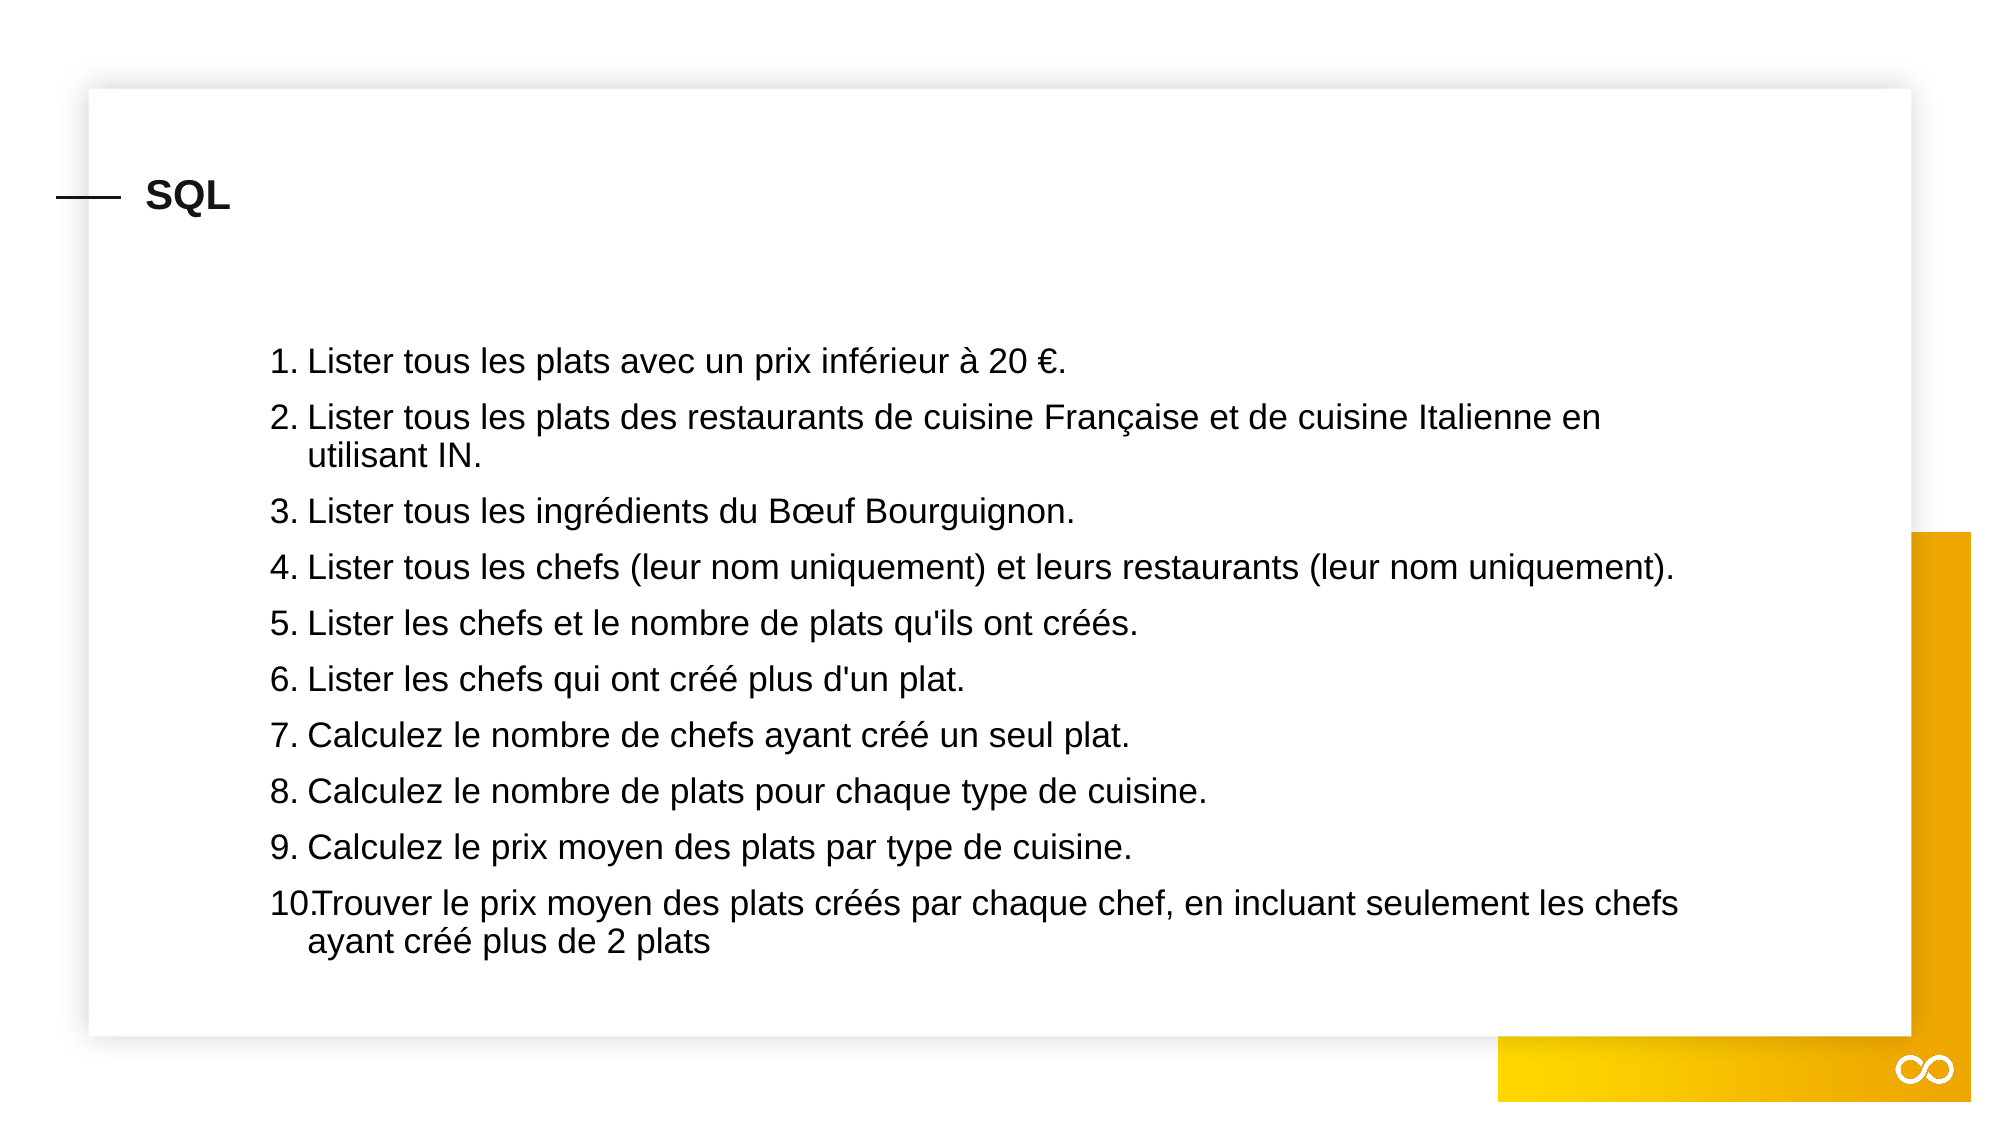

# sql
Lister tous les plats avec un prix inférieur à 20 €.
Lister tous les plats des restaurants de cuisine Française et de cuisine Italienne en utilisant IN.
Lister tous les ingrédients du Bœuf Bourguignon.
Lister tous les chefs (leur nom uniquement) et leurs restaurants (leur nom uniquement).
Lister les chefs et le nombre de plats qu'ils ont créés.
Lister les chefs qui ont créé plus d'un plat.
Calculez le nombre de chefs ayant créé un seul plat.
Calculez le nombre de plats pour chaque type de cuisine.
Calculez le prix moyen des plats par type de cuisine.
Trouver le prix moyen des plats créés par chaque chef, en incluant seulement les chefs ayant créé plus de 2 plats